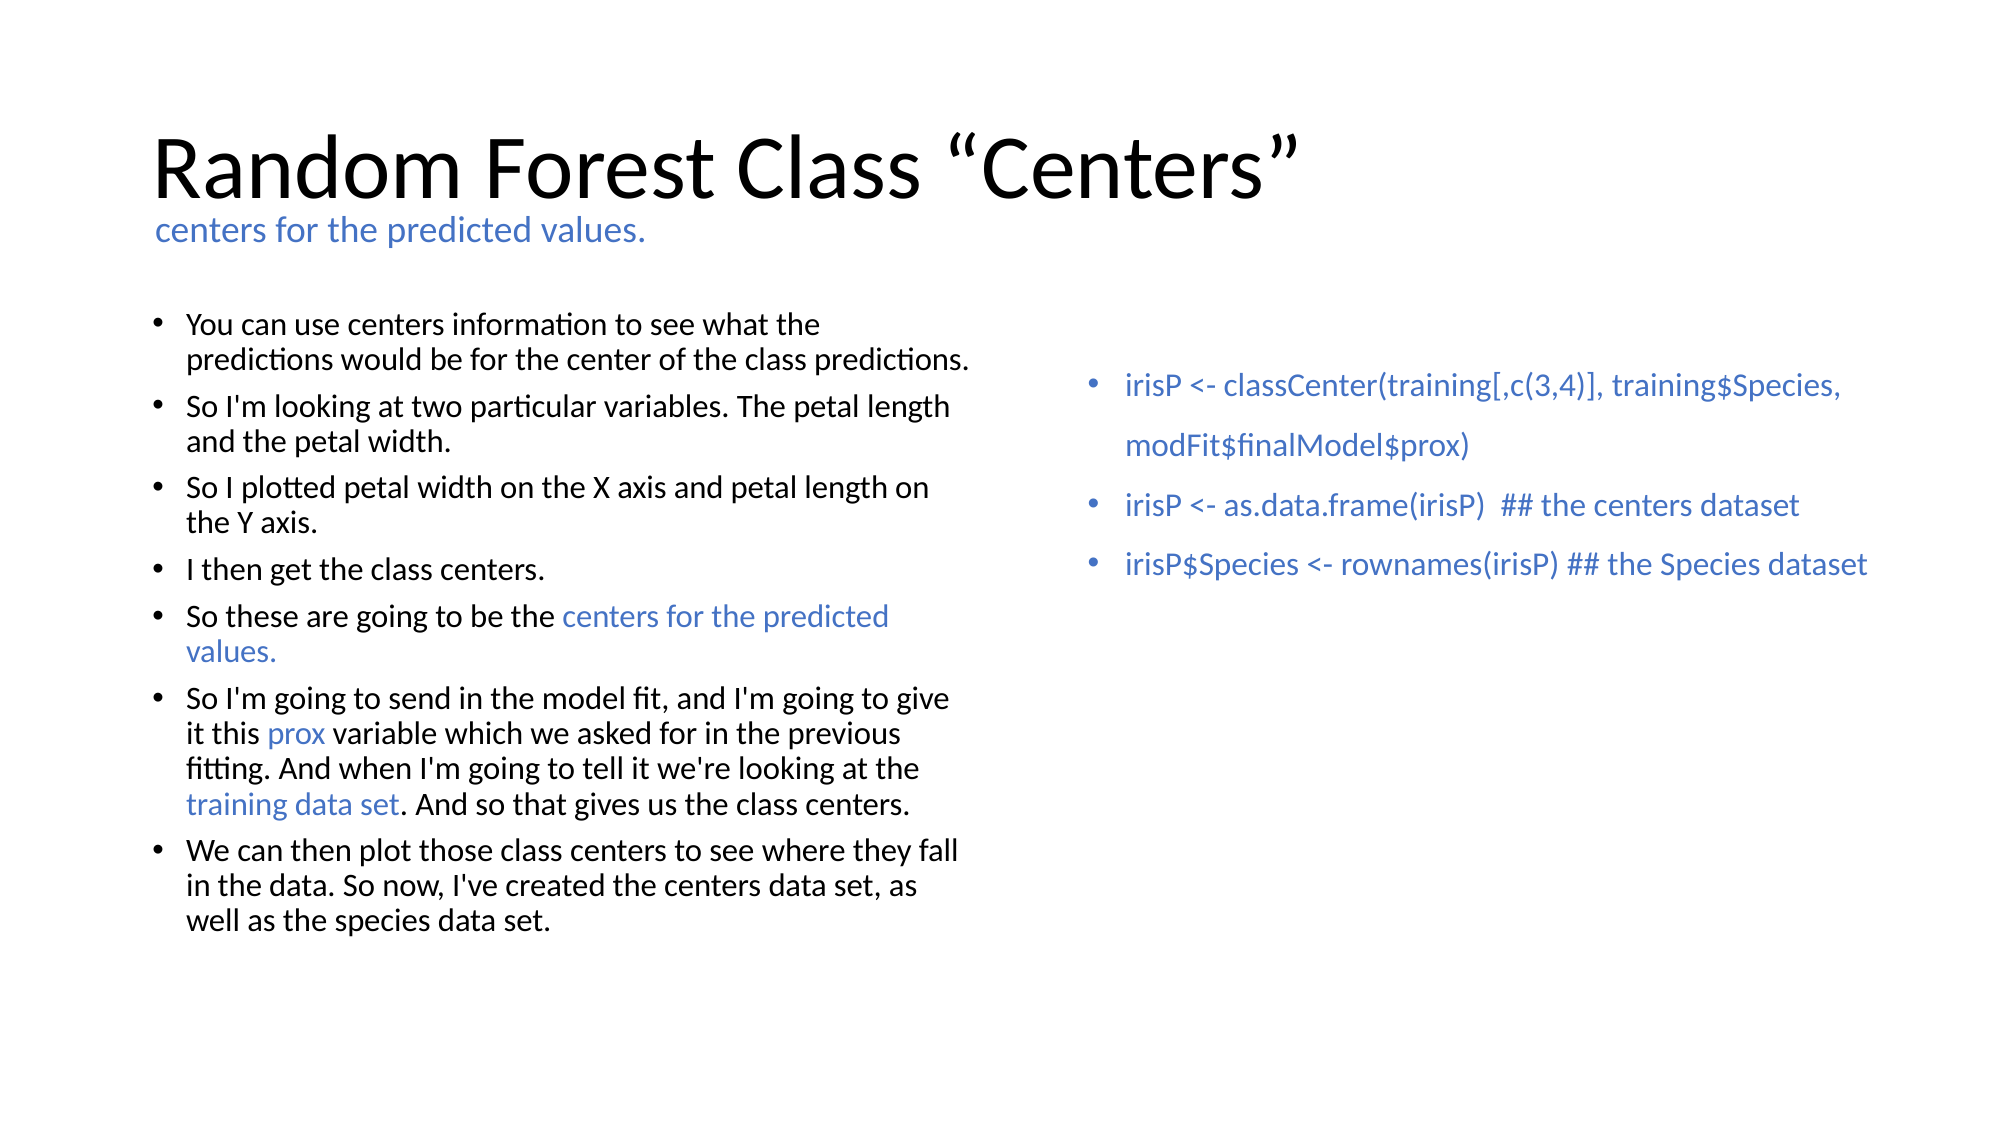

# Random Forest Class “Centers”
centers for the predicted values.
You can use centers information to see what the predictions would be for the center of the class predictions.
So I'm looking at two particular variables. The petal length and the petal width.
So I plotted petal width on the X axis and petal length on the Y axis.
I then get the class centers.
So these are going to be the centers for the predicted values.
So I'm going to send in the model fit, and I'm going to give it this prox variable which we asked for in the previous fitting. And when I'm going to tell it we're looking at the training data set. And so that gives us the class centers.
We can then plot those class centers to see where they fall in the data. So now, I've created the centers data set, as well as the species data set.
irisP <- classCenter(training[,c(3,4)], training$Species, modFit$finalModel$prox)
irisP <- as.data.frame(irisP)  ## the centers dataset
irisP$Species <- rownames(irisP) ## the Species dataset